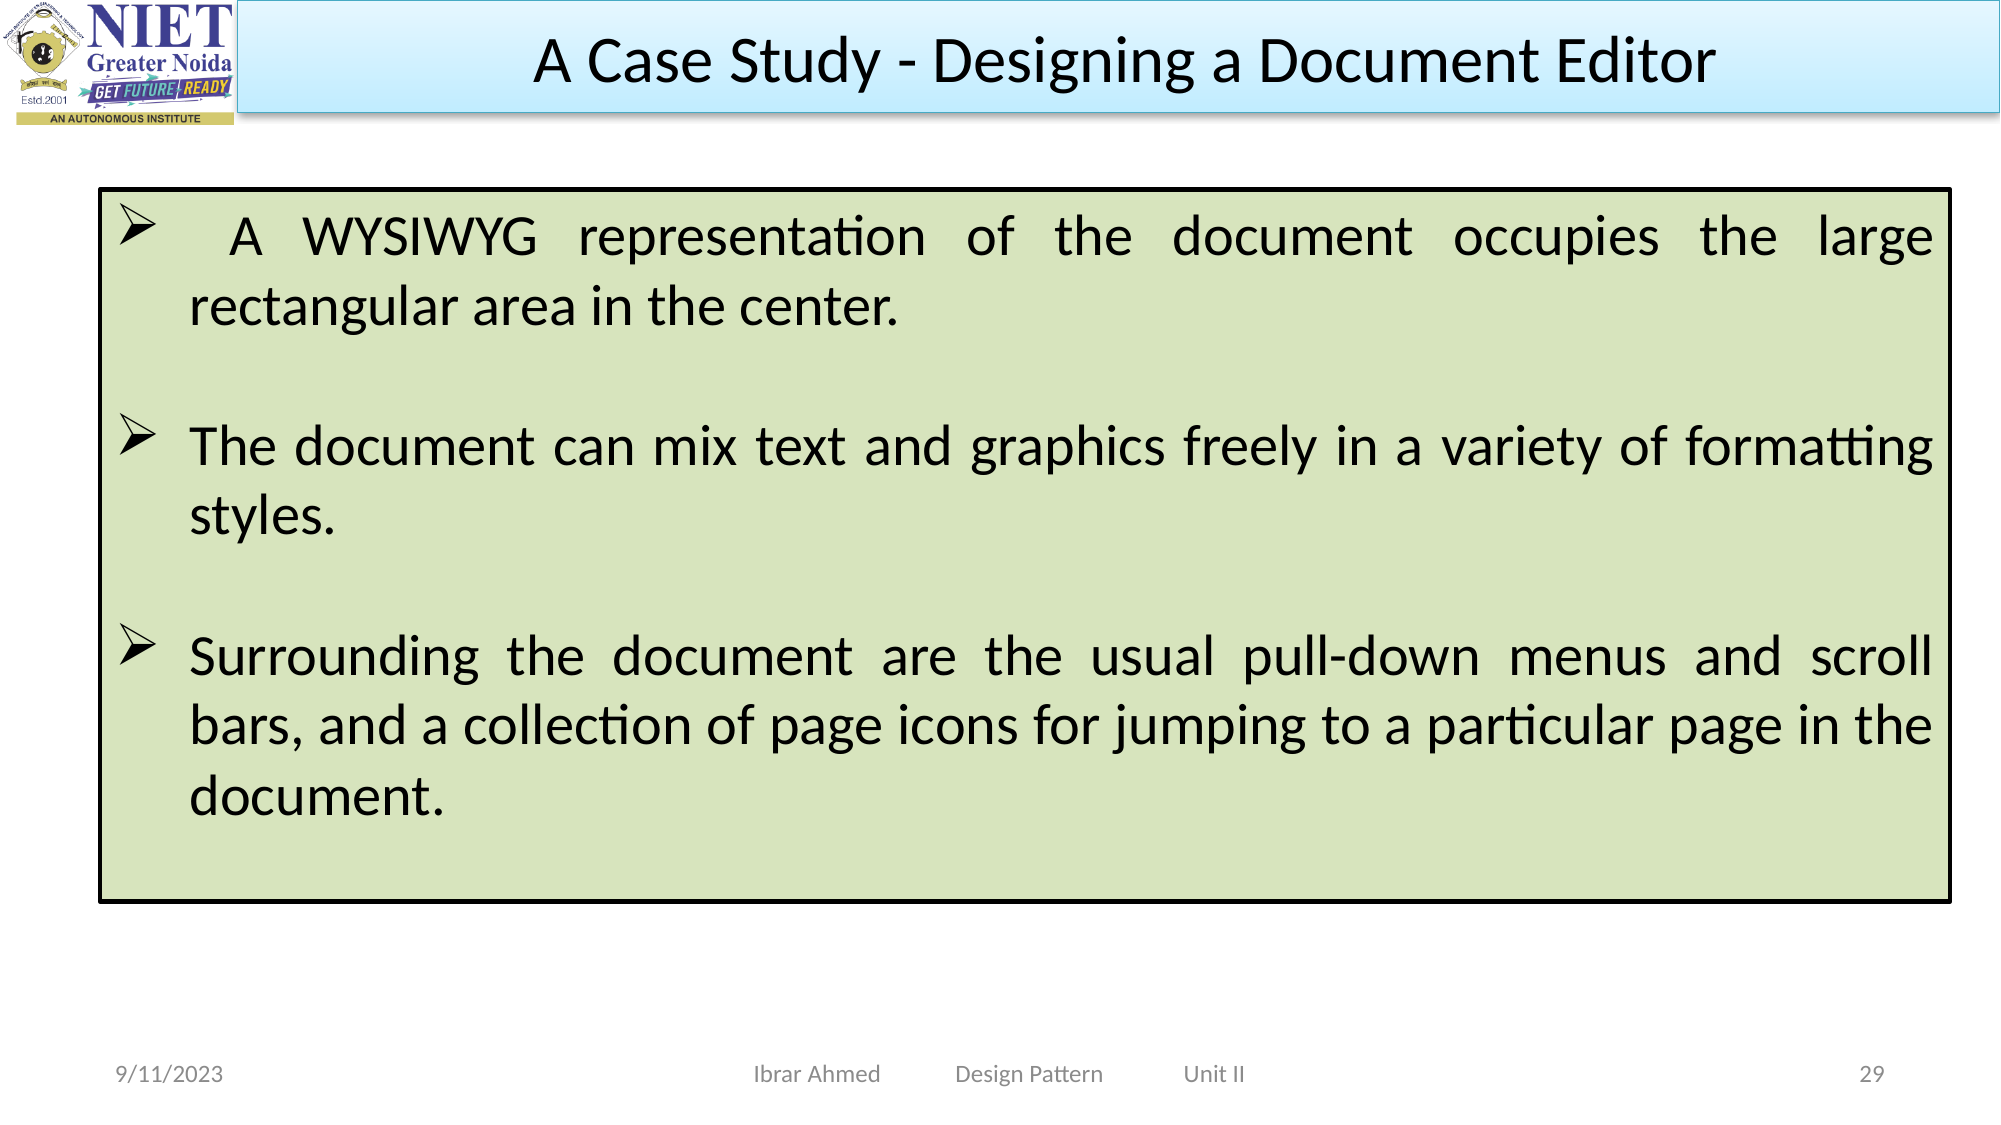

A Case Study - Designing a Document Editor
 A WYSIWYG representation of the document occupies the large rectangular area in the center.

The document can mix text and graphics freely in a variety of formatting styles.

Surrounding the document are the usual pull-down menus and scroll bars, and a collection of page icons for jumping to a particular page in the document.

9/11/2023
Ibrar Ahmed             Design Pattern              Unit II
29